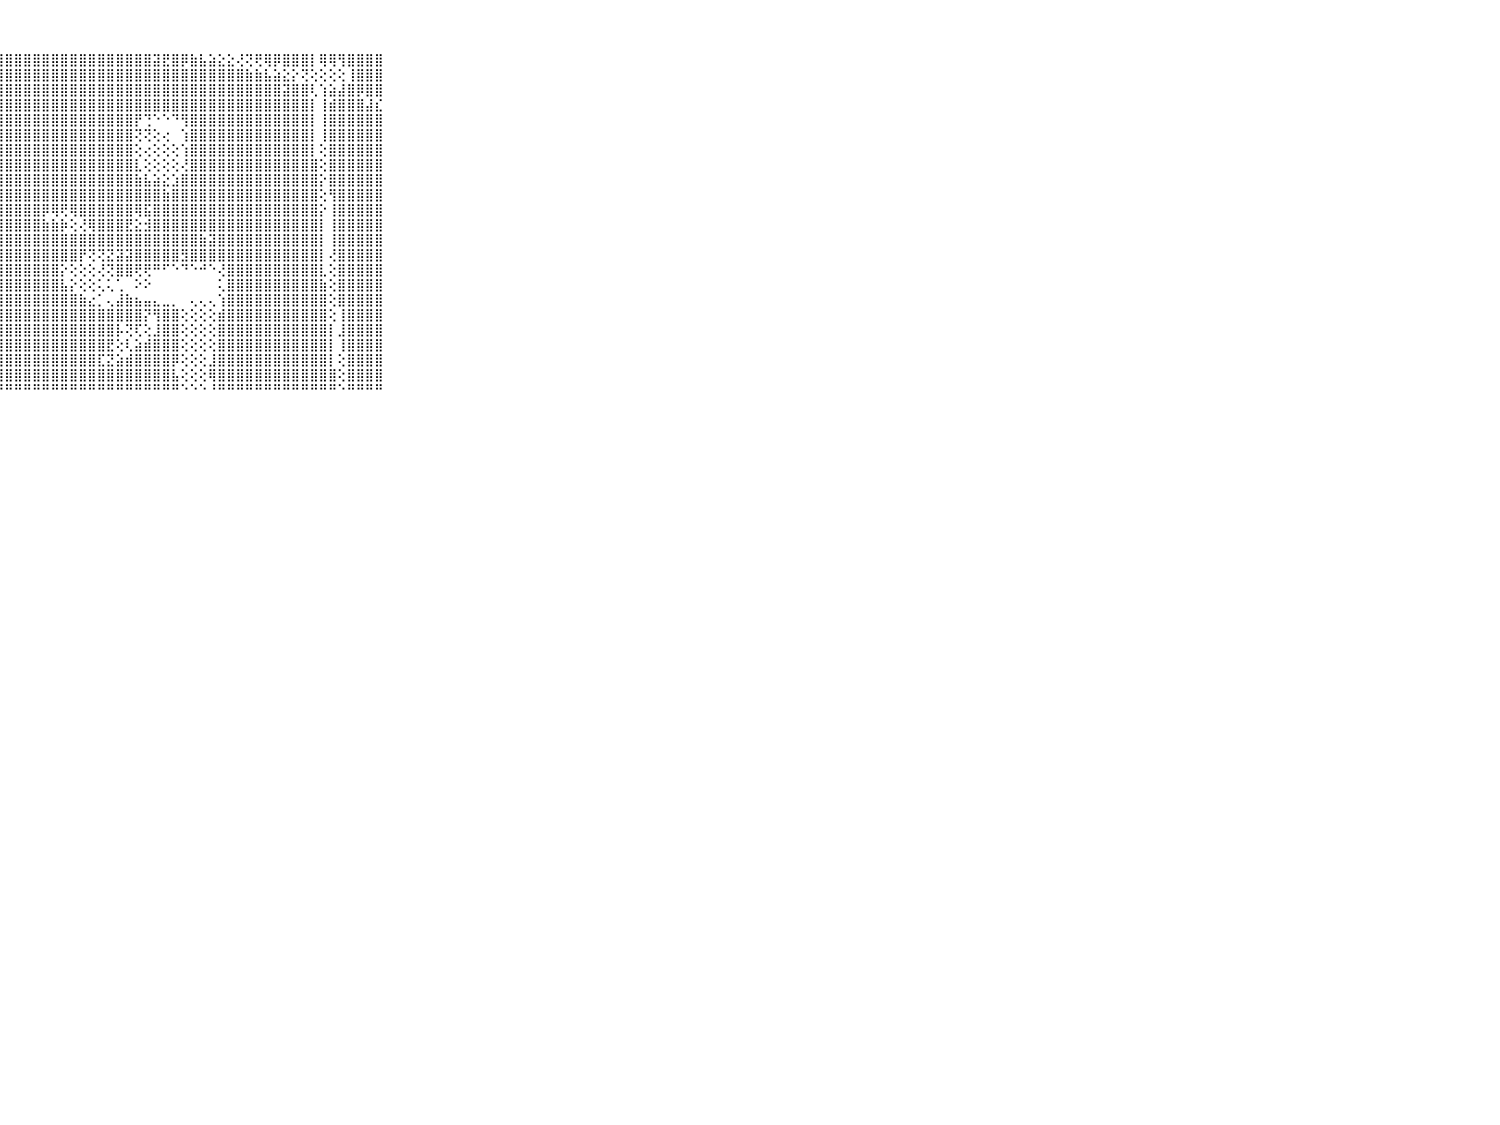

⠀⠀⠀⠀⠀⠀⠀⠀⠀⠀⠀⣿⣿⣿⣿⣿⣿⣿⣿⣿⣿⣿⣿⣿⣿⣿⣿⣿⣿⣿⣿⣿⣿⣿⣿⣿⣿⣿⣿⣿⣿⣿⣿⣿⣽⣟⣿⡿⣷⣧⣵⣕⣕⢜⢝⢟⢿⡿⣿⣿⣿⡇⢿⢿⢻⣿⣿⣿⣿⠀⠀⠀⠀⠀⠀⠀⠀⠀⠀⠀⠀
⠀⠀⠀⠀⠀⠀⠀⠀⠀⠀⠀⣿⣿⣿⣿⣿⣿⣿⣿⣿⣿⣿⣿⣿⣿⣿⣿⣿⣿⣿⣿⣿⣿⣿⣿⣿⣿⣿⣿⣿⣿⣿⣿⣿⣿⣿⣿⣿⣿⣿⣿⣿⣿⣿⣷⣷⣧⣵⣕⡕⢝⢕⢕⢕⢕⢸⣿⣿⣿⠀⠀⠀⠀⠀⠀⠀⠀⠀⠀⠀⠀
⠀⠀⠀⠀⠀⠀⠀⠀⠀⠀⠀⣿⣿⣿⣿⣿⣿⣿⣿⣿⣿⣿⣿⣿⣿⣿⣿⣿⣿⣿⣿⣿⣿⣿⣿⣿⣿⣿⣿⣿⣿⣿⣿⣿⣿⣿⣿⣿⣿⣿⣿⣿⣿⣿⣿⣿⣿⣿⣽⣿⣿⢇⢱⣵⣼⣿⡿⣿⣿⠀⠀⠀⠀⠀⠀⠀⠀⠀⠀⠀⠀
⠀⠀⠀⠀⠀⠀⠀⠀⠀⠀⠀⣿⣿⣿⣿⣿⣿⣿⣿⣿⣿⣿⣿⣿⣿⣿⣿⣿⣿⣿⣿⣿⣿⣿⣿⣿⣿⣿⣿⣿⣿⣿⣿⣿⣿⣿⣿⣿⣿⣿⣿⣿⣿⣿⣿⣿⣿⣿⣿⣿⣿⡇⢸⣾⣿⣿⣿⣼⣎⠀⠀⠀⠀⠀⠀⠀⠀⠀⠀⠀⠀
⠀⠀⠀⠀⠀⠀⠀⠀⠀⠀⠀⣿⣿⣿⣿⣿⣿⣿⣿⣿⣿⣿⣿⣿⣿⣿⣿⣿⣿⣿⣿⣿⣿⣿⣿⣿⣿⣿⣿⣿⣿⣿⡟⢙⠑⠑⠙⢻⣿⣿⣿⣿⣿⣿⣿⣿⣿⣿⣿⣿⣿⡇⢸⣿⣿⣿⣿⣿⣿⠀⠀⠀⠀⠀⠀⠀⠀⠀⠀⠀⠀
⠀⠀⠀⠀⠀⠀⠀⠀⠀⠀⠀⣿⣿⣿⣿⣿⣿⣿⣿⣿⣿⣿⣿⣿⣿⣿⣿⣿⣿⣿⣿⣿⣿⣿⣿⣿⣿⣿⣿⣿⣿⣿⢝⢝⢕⢔⠀⢱⣿⣿⣿⣿⣿⣿⣿⣿⣿⣿⣿⣿⣿⡇⢸⣿⣿⣿⣿⣿⣿⠀⠀⠀⠀⠀⠀⠀⠀⠀⠀⠀⠀
⠀⠀⠀⠀⠀⠀⠀⠀⠀⠀⠀⣿⣿⣿⣿⣿⣿⣿⣿⣿⣿⣿⣿⣿⣿⣿⣿⣿⣿⣿⣿⣿⣿⣿⣿⣿⣿⣿⣿⣿⣿⣿⢕⢔⢕⢕⢕⢱⣿⣿⣿⣿⣿⣿⣿⣿⣿⣿⣿⣿⣿⡇⢕⣿⣿⣿⣿⣿⣿⠀⠀⠀⠀⠀⠀⠀⠀⠀⠀⠀⠀
⠀⠀⠀⠀⠀⠀⠀⠀⠀⠀⠀⣿⣿⣿⣿⣿⣿⣿⣿⣿⣿⣿⣿⣿⣿⣿⣿⣿⣿⣿⣿⣿⣿⣿⣿⣿⣿⣿⣿⣿⣿⣿⣇⢕⢕⢕⢕⢜⣿⣿⣿⣿⣿⣿⣿⣿⣿⣿⣿⣿⣿⣿⢕⣿⣿⣿⣿⣿⣿⠀⠀⠀⠀⠀⠀⠀⠀⠀⠀⠀⠀
⠀⠀⠀⠀⠀⠀⠀⠀⠀⠀⠀⣿⣿⣿⣿⣿⣿⣿⣿⣿⣿⣿⣿⣿⣿⣿⣿⣿⣿⣿⣿⣿⣿⣿⣿⣿⣿⣿⣿⣿⣿⣿⣷⣧⣵⣕⣱⣿⣿⣿⣿⣿⣿⣿⣿⣿⣿⣿⣿⣿⣿⣿⡕⣿⣿⣿⣿⣿⣿⠀⠀⠀⠀⠀⠀⠀⠀⠀⠀⠀⠀
⠀⠀⠀⠀⠀⠀⠀⠀⠀⠀⠀⣿⣿⣿⣿⣿⣿⣿⣿⣿⣿⣿⣿⣿⣿⣿⣿⣿⣿⣿⣿⣿⣿⣿⣿⣿⣿⣿⣿⣿⣿⣿⣿⣿⣿⣷⣿⣿⣿⣿⣿⣿⣿⣿⣿⣿⣿⣿⣿⣿⣿⣿⢕⢻⣿⣿⣿⣿⣿⠀⠀⠀⠀⠀⠀⠀⠀⠀⠀⠀⠀
⠀⠀⠀⠀⠀⠀⠀⠀⠀⠀⠀⣿⣿⣿⣿⣿⣿⣿⣿⣿⣿⣿⣿⣿⣿⣿⣿⣿⣿⣿⣿⣿⡿⢿⢟⢿⣿⣿⣿⣿⣿⣿⢿⣯⣿⣿⣿⣿⣿⣿⣿⣿⣿⣿⣿⣿⣿⣿⣿⣿⣿⣿⡕⢸⣿⣿⣿⣿⣿⠀⠀⠀⠀⠀⠀⠀⠀⠀⠀⠀⠀
⠀⠀⠀⠀⠀⠀⠀⠀⠀⠀⠀⣿⣿⣿⣿⣿⣿⣿⣿⣿⣿⣿⣿⣿⣿⣿⣿⣿⣿⣿⣿⣿⣷⣷⡷⢕⢜⢿⣿⣿⣿⣟⣕⣺⣿⣿⣿⣿⣿⣿⣿⣿⣿⣿⣿⣿⣿⣿⣿⣿⣿⣿⡇⢸⣿⣿⣿⣿⣿⠀⠀⠀⠀⠀⠀⠀⠀⠀⠀⠀⠀
⠀⠀⠀⠀⠀⠀⠀⠀⠀⠀⠀⣿⣿⣿⣿⣿⣿⣿⣿⣿⣿⣿⣿⣿⣿⣿⣿⣿⣿⣿⣿⣿⣿⣿⣿⣿⣿⣿⣿⣿⣿⣿⣿⣿⣿⣿⣿⣿⣿⣷⣽⣿⣿⣿⣿⣿⣿⣿⣿⣿⣿⣿⡇⢸⣿⣿⣿⣿⣿⠀⠀⠀⠀⠀⠀⠀⠀⠀⠀⠀⠀
⠀⠀⠀⠀⠀⠀⠀⠀⠀⠀⠀⣿⣿⣿⣿⣿⣿⣿⣿⣿⣿⣿⣿⣿⣿⣿⣿⣿⣿⣿⣿⣿⣿⣿⣿⣿⡟⢝⢝⣝⣽⣽⣿⣿⣿⣿⣿⣻⣿⣿⣿⣿⣿⣿⣿⣿⣿⣿⣿⣿⣿⣿⡇⢜⣿⣿⣿⣿⣿⠀⠀⠀⠀⠀⠀⠀⠀⠀⠀⠀⠀
⠀⠀⠀⠀⠀⠀⠀⠀⠀⠀⠀⣿⣿⣿⣿⣿⣿⣿⣿⣿⣿⣿⣿⣿⣿⣿⣿⣿⣿⣿⣿⣿⣿⣿⡕⢕⢕⢕⢜⢝⣿⣿⢟⢟⠛⠋⠑⠙⠑⠚⠑⢜⣿⣿⣿⣿⣿⣿⣿⣿⣿⣿⣇⢕⣿⣿⣿⣿⣿⠀⠀⠀⠀⠀⠀⠀⠀⠀⠀⠀⠀
⠀⠀⠀⠀⠀⠀⠀⠀⠀⠀⠀⣿⣿⣿⣿⣿⣿⣿⣿⣿⣿⣿⣿⣿⣿⣿⣿⣿⣿⣿⣿⣿⣿⣿⣧⡕⢕⢕⢅⢅⢁⠀⠕⠕⠀⠀⠀⠀⠀⠀⠀⢅⣿⣿⣿⣿⣿⣿⣿⣿⣿⣿⣷⢕⣿⣿⣿⣿⣿⠀⠀⠀⠀⠀⠀⠀⠀⠀⠀⠀⠀
⠀⠀⠀⠀⠀⠀⠀⠀⠀⠀⠀⣿⣿⣿⣿⣿⣿⣿⣿⣿⣿⣿⣿⣿⣿⣿⣿⣿⣿⣿⣿⣿⣿⣿⣿⣿⣷⣔⡁⢄⣼⣷⣦⣤⣄⣀⡀⠀⢄⢄⢄⢱⣿⣿⣿⣿⣿⣿⣿⣿⣿⣿⣿⢕⣿⣿⣿⣿⣿⠀⠀⠀⠀⠀⠀⠀⠀⠀⠀⠀⠀
⠀⠀⠀⠀⠀⠀⠀⠀⠀⠀⠀⣿⣿⣿⣿⣿⣿⣿⣿⣿⣿⣿⣿⣿⣿⣿⣿⣿⣿⣿⣿⣿⣿⣿⣿⣿⣿⣿⣿⣿⣿⣿⣿⡝⢻⣿⣿⢕⢕⢕⢕⣾⣿⣿⣿⣿⣿⣿⣿⣿⣿⣿⣿⢕⢸⣿⣿⣿⣿⠀⠀⠀⠀⠀⠀⠀⠀⠀⠀⠀⠀
⠀⠀⠀⠀⠀⠀⠀⠀⠀⠀⠀⣿⣿⣿⣿⣿⣿⣿⣿⣿⣿⣿⣿⣿⣿⣿⣿⣿⣿⣿⣿⣿⣿⣿⣿⣿⣿⣿⣿⣿⡧⢝⢏⢕⣸⣿⣿⢕⢕⢕⢕⣿⣿⣿⣿⣿⣿⣿⣿⣿⣿⣿⣿⡇⣸⣿⣿⣿⣿⠀⠀⠀⠀⠀⠀⠀⠀⠀⠀⠀⠀
⠀⠀⠀⠀⠀⠀⠀⠀⠀⠀⠀⣿⣿⣿⣿⣿⣿⣿⣿⣿⣿⣿⣿⣿⣿⣿⣿⣿⣿⣿⣿⣿⣿⣿⣿⣿⣿⣿⣿⣟⢕⢇⣵⣾⣿⣿⣿⢕⢕⢕⢕⣿⣿⣿⣿⣿⣿⣿⣿⣿⣿⣿⣿⡇⢸⣿⣿⣿⣿⠀⠀⠀⠀⠀⠀⠀⠀⠀⠀⠀⠀
⠀⠀⠀⠀⠀⠀⠀⠀⠀⠀⠀⣿⣿⣿⣿⣿⣿⣿⣿⣿⣿⣿⣿⣿⣿⣿⣿⣿⣿⣿⣿⣿⣿⣿⣿⣿⣿⣿⣏⣝⣵⣾⣿⣿⣿⣿⡿⢕⢕⢕⣸⣿⣿⣿⣿⣿⣿⣿⣿⣿⣿⣿⣿⡇⢕⣿⣿⣿⣿⠀⠀⠀⠀⠀⠀⠀⠀⠀⠀⠀⠀
⠀⠀⠀⠀⠀⠀⠀⠀⠀⠀⠀⣿⣿⣿⣿⣿⣿⣿⣿⣿⣿⣿⣿⣿⣿⣿⣿⣿⣿⣿⣿⣿⣿⣿⣿⣿⣿⣿⣿⣿⣿⣿⣿⣿⣿⣿⣧⢕⢕⢕⢿⣿⣿⣿⣿⣿⣿⣿⣿⣿⣿⣿⣿⣿⢕⣿⣿⣿⣿⠀⠀⠀⠀⠀⠀⠀⠀⠀⠀⠀⠀
⠀⠀⠀⠀⠀⠀⠀⠀⠀⠀⠀⠛⠛⠛⠛⠛⠛⠛⠛⠛⠛⠛⠛⠛⠛⠛⠛⠛⠛⠛⠛⠛⠛⠛⠛⠛⠛⠛⠛⠛⠛⠛⠛⠛⠛⠛⠛⠑⠑⠑⠘⠛⠛⠛⠛⠛⠛⠛⠛⠛⠛⠛⠛⠛⠑⠛⠛⠛⠛⠀⠀⠀⠀⠀⠀⠀⠀⠀⠀⠀⠀